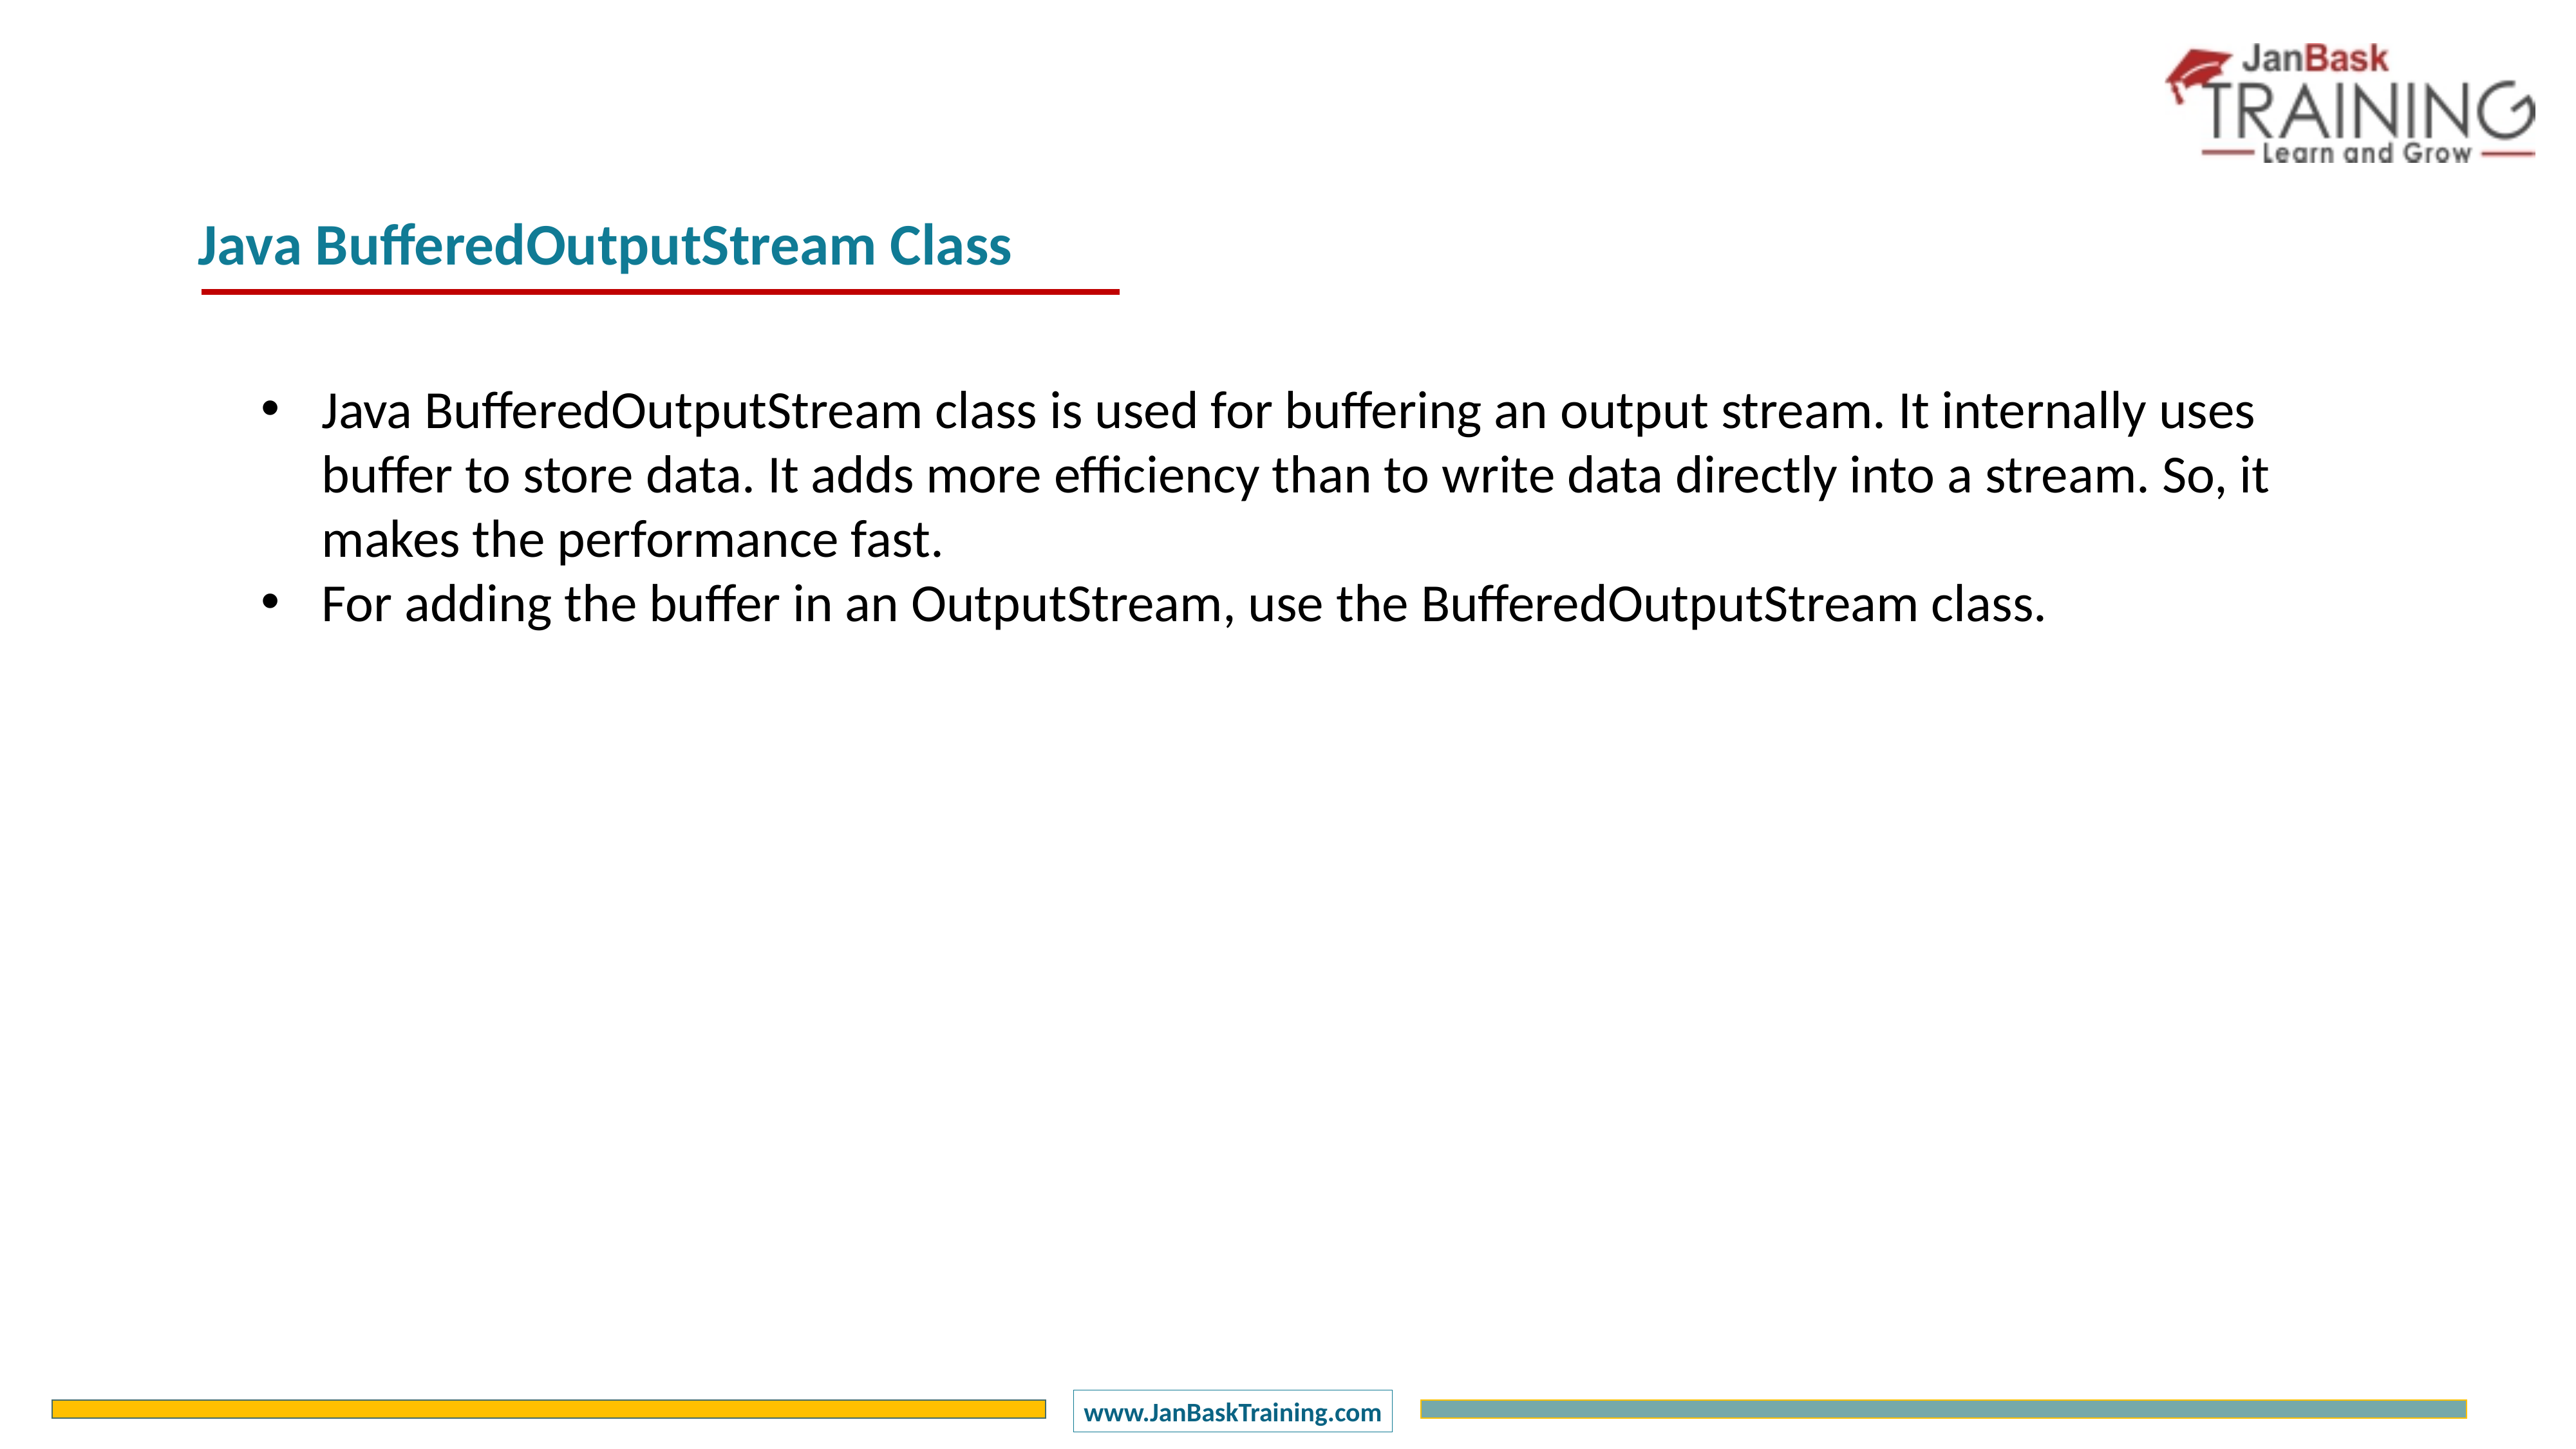

Java BufferedOutputStream Class

Java BufferedOutputStream class is used for buffering an output stream. It internally uses buffer to store data. It adds more efficiency than to write data directly into a stream. So, it makes the performance fast.
For adding the buffer in an OutputStream, use the BufferedOutputStream class.